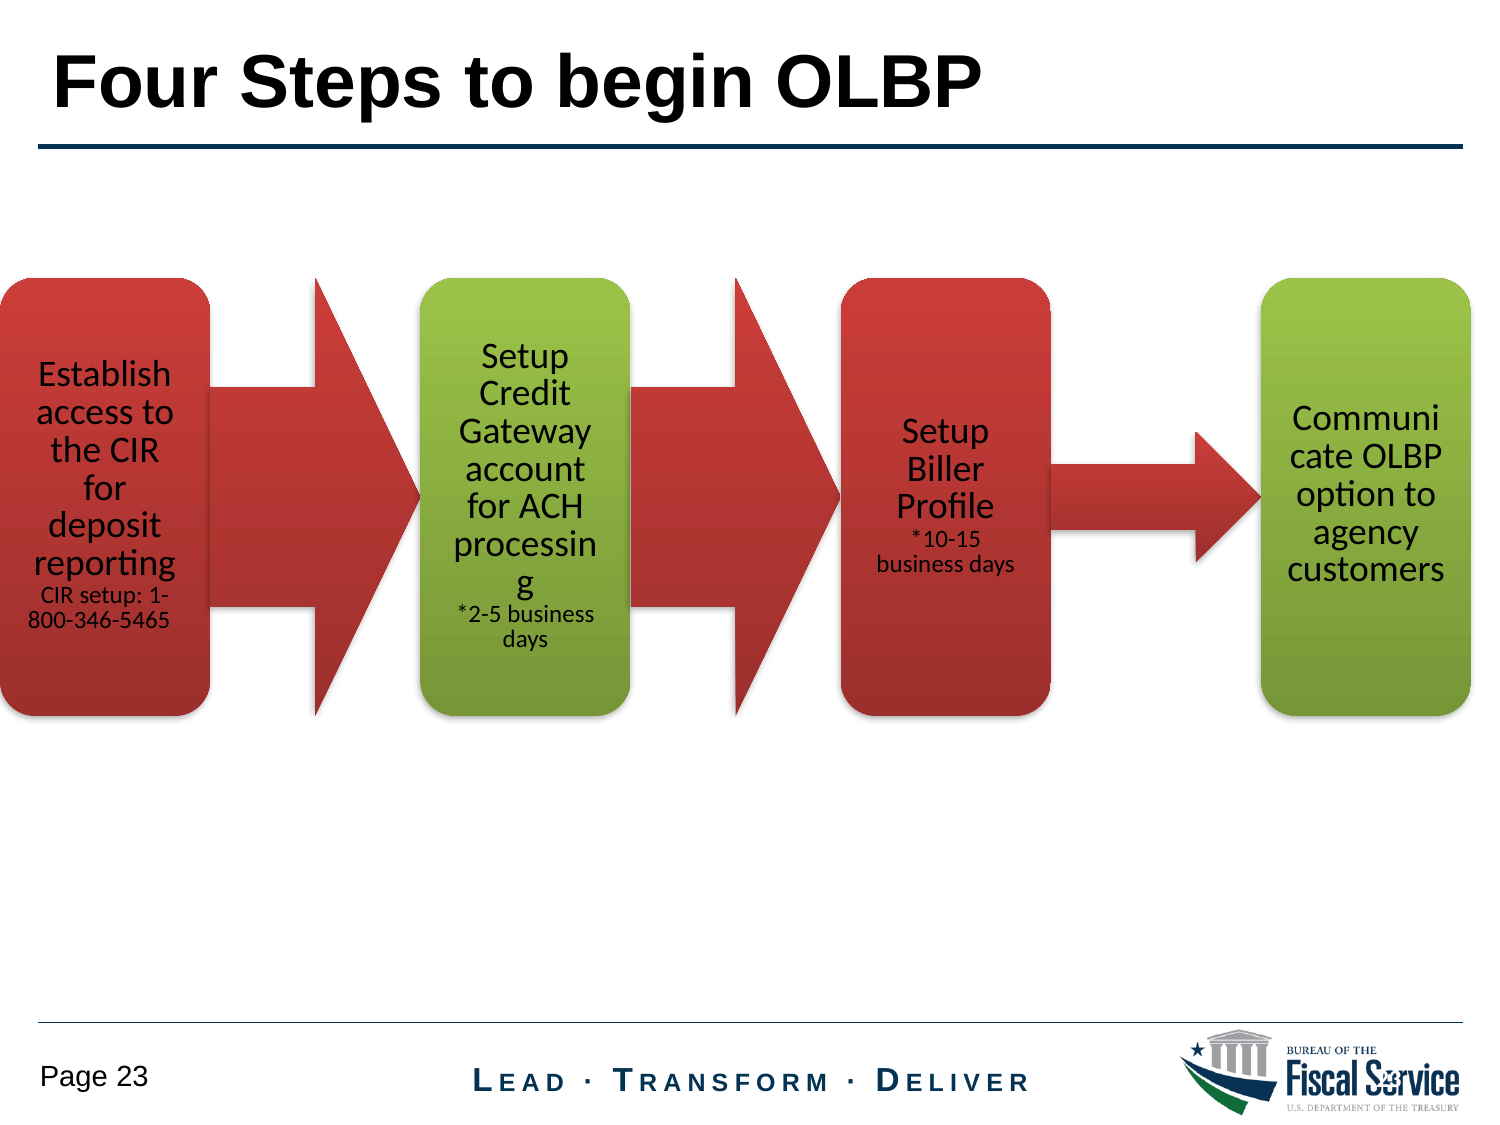

Four Steps to begin OLBP

Establish access to the CIR for deposit reporting
CIR setup: 1-800-346-5465
Setup Credit Gateway account for ACH processing
*2-5 business days
Setup Biller Profile
*10-15 business days
Communicate OLBP option to agency customers
23